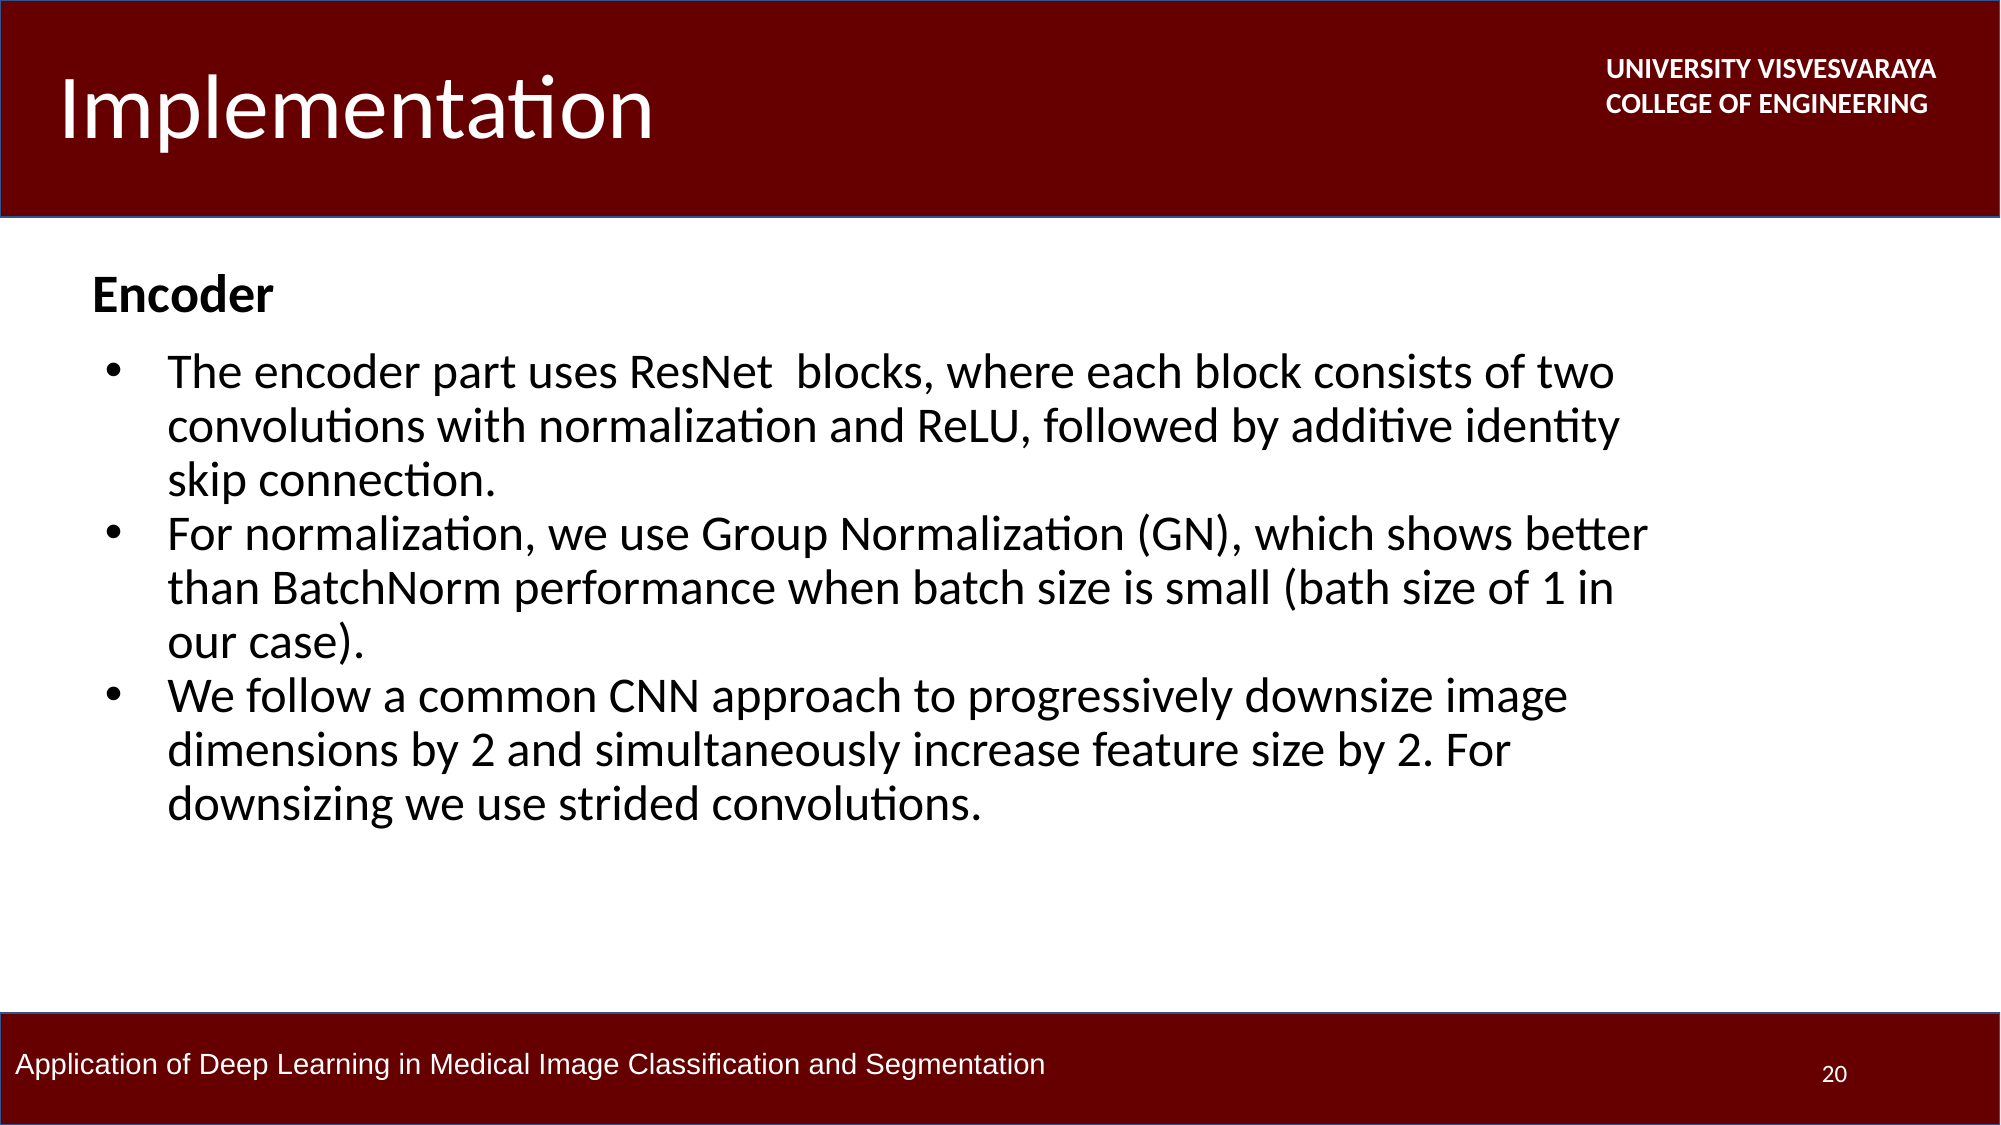

# Implementation
Encoder
The encoder part uses ResNet  blocks, where each block consists of two convolutions with normalization and ReLU, followed by additive identity skip connection.
For normalization, we use Group Normalization (GN), which shows better than BatchNorm performance when batch size is small (bath size of 1 in our case).
We follow a common CNN approach to progressively downsize image dimensions by 2 and simultaneously increase feature size by 2. For downsizing we use strided convolutions.

20